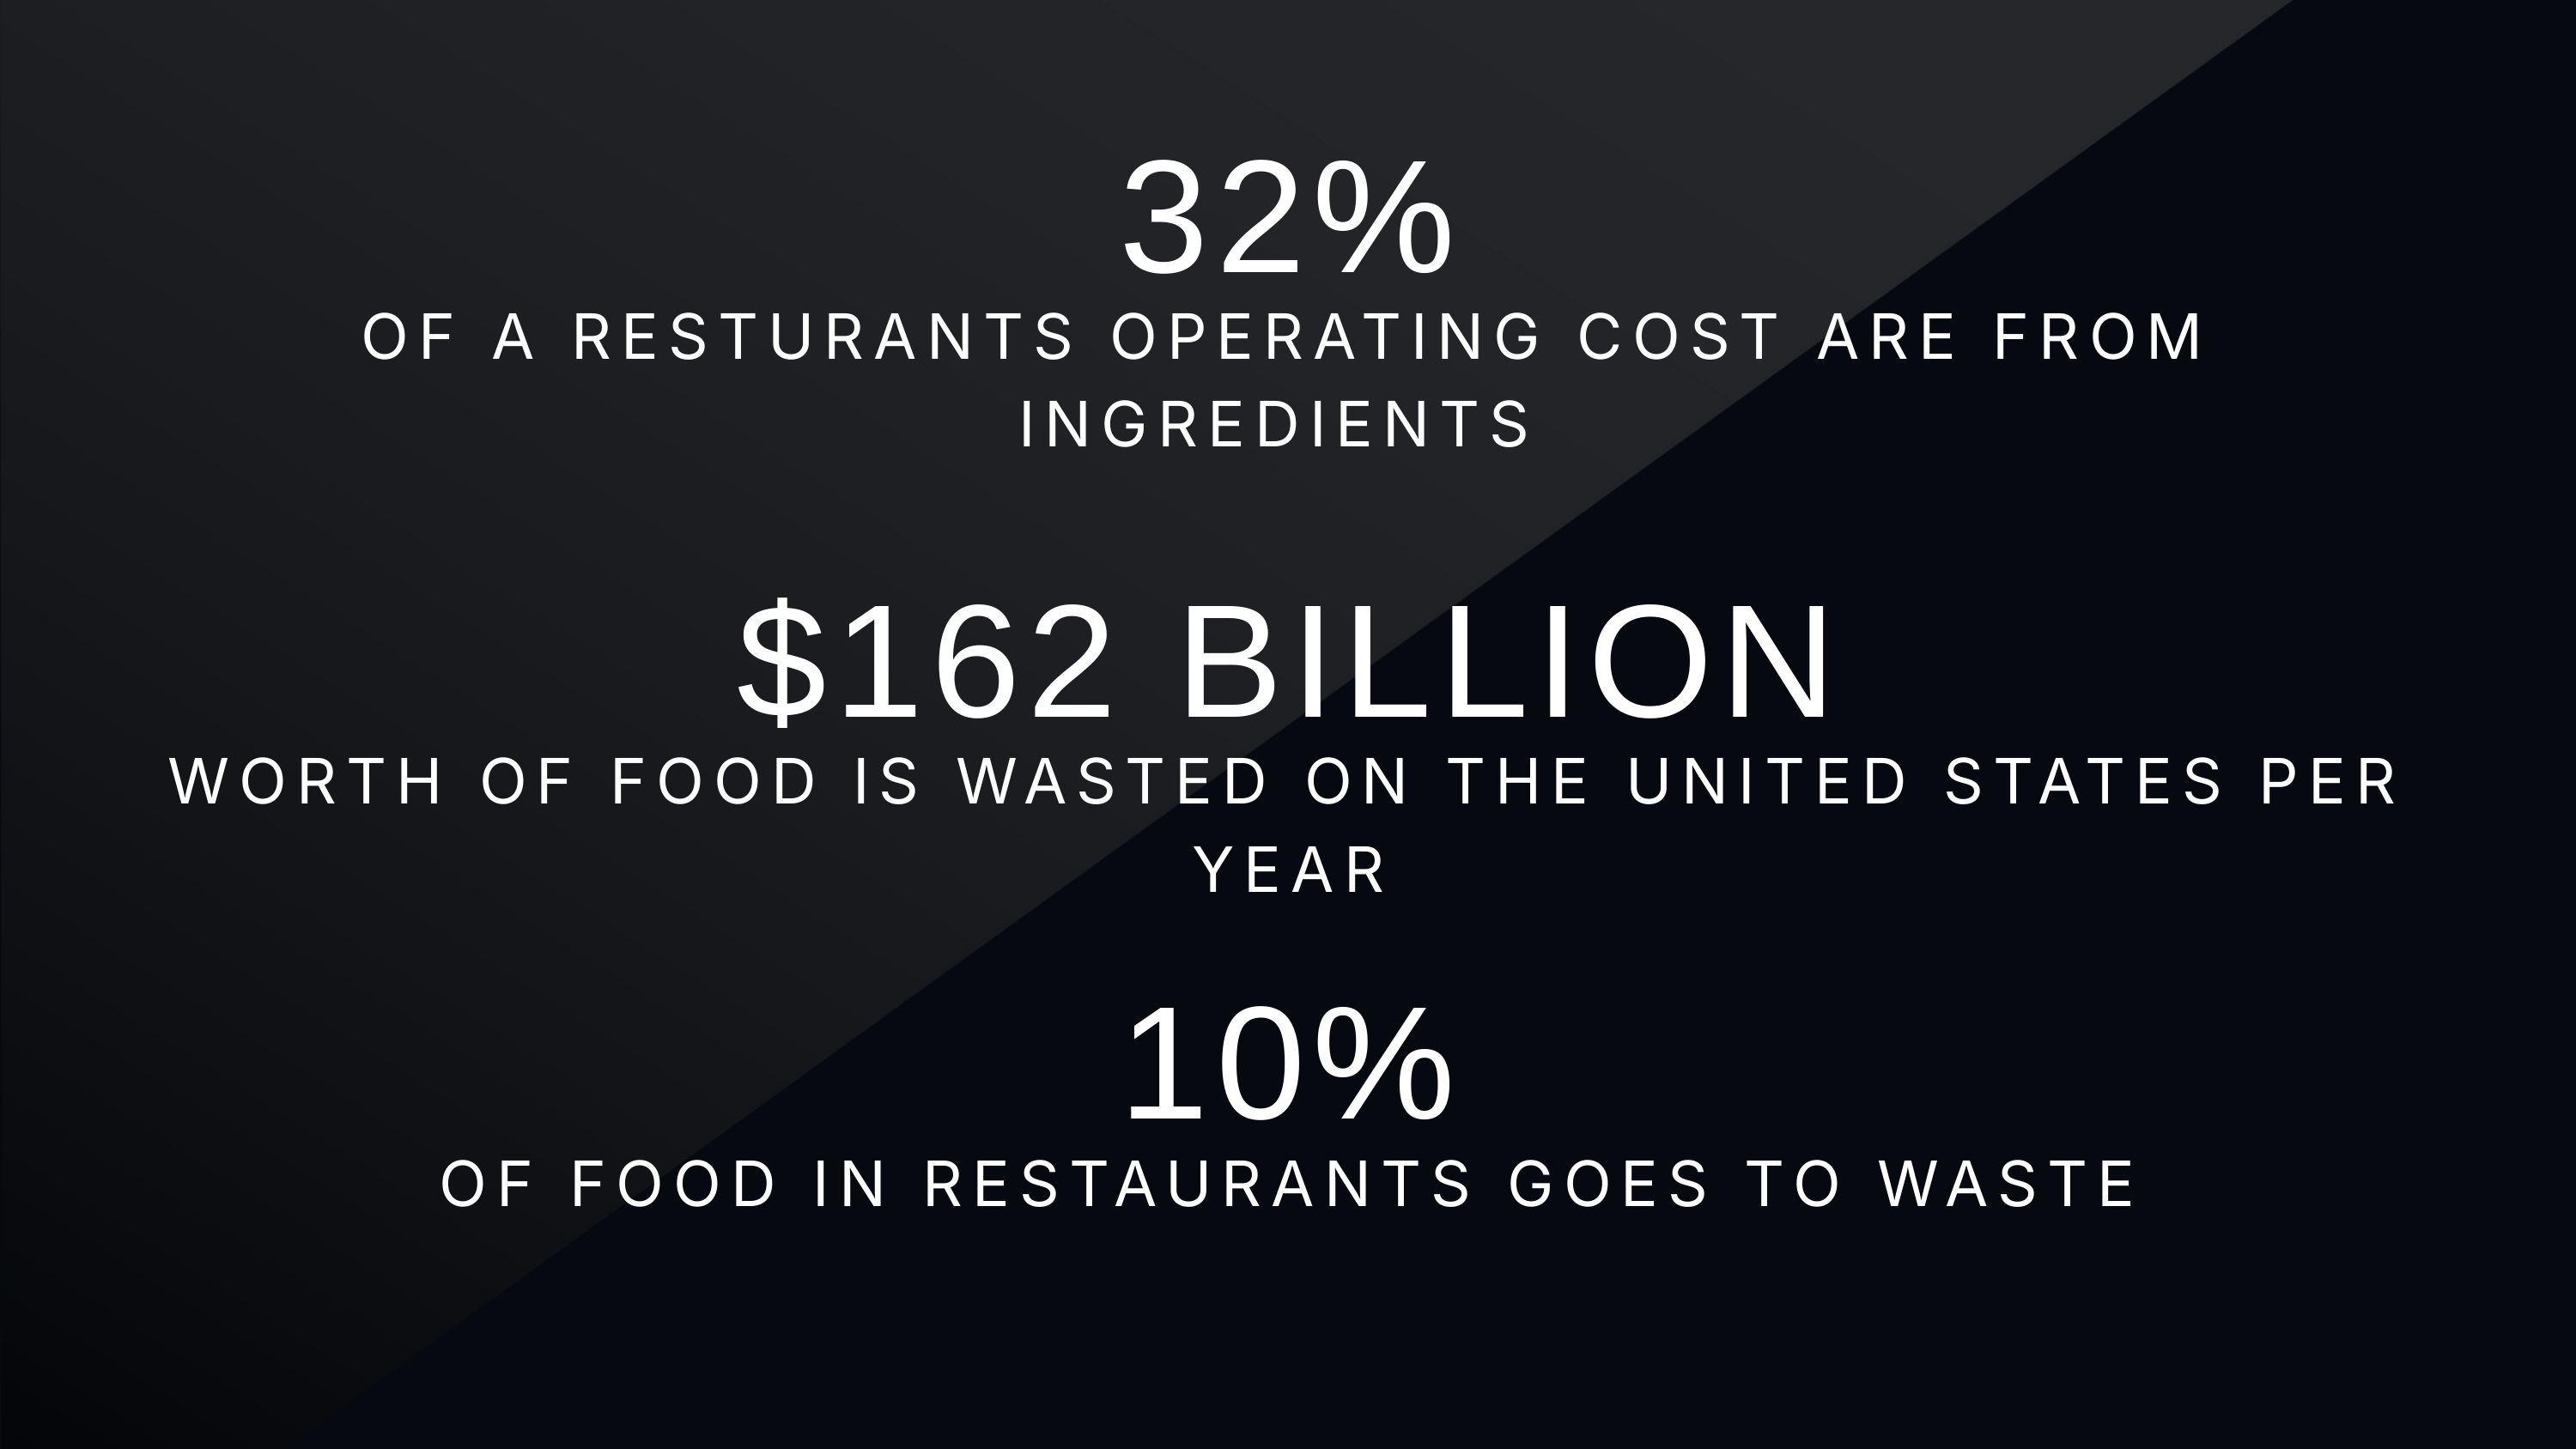

32%
OF A RESTURANTS OPERATING COST ARE FROM INGREDIENTS
$162 BILLION
WORTH OF FOOD IS WASTED ON THE UNITED STATES PER YEAR
10%
OF FOOD IN RESTAURANTS GOES TO WASTE